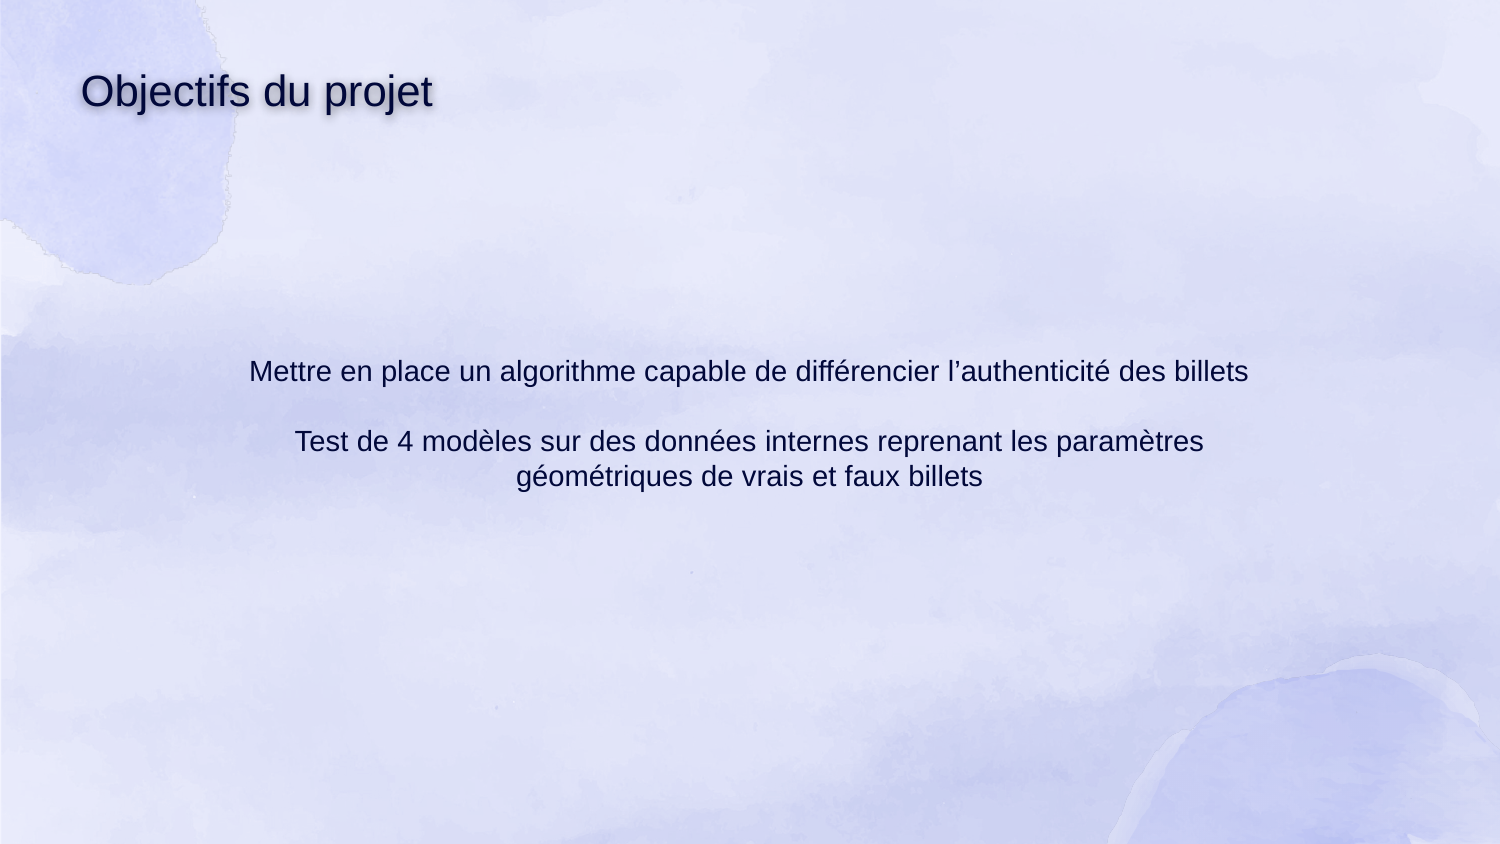

# Objectifs du projet
Mettre en place un algorithme capable de différencier l’authenticité des billets

Test de 4 modèles sur des données internes reprenant les paramètres géométriques de vrais et faux billets